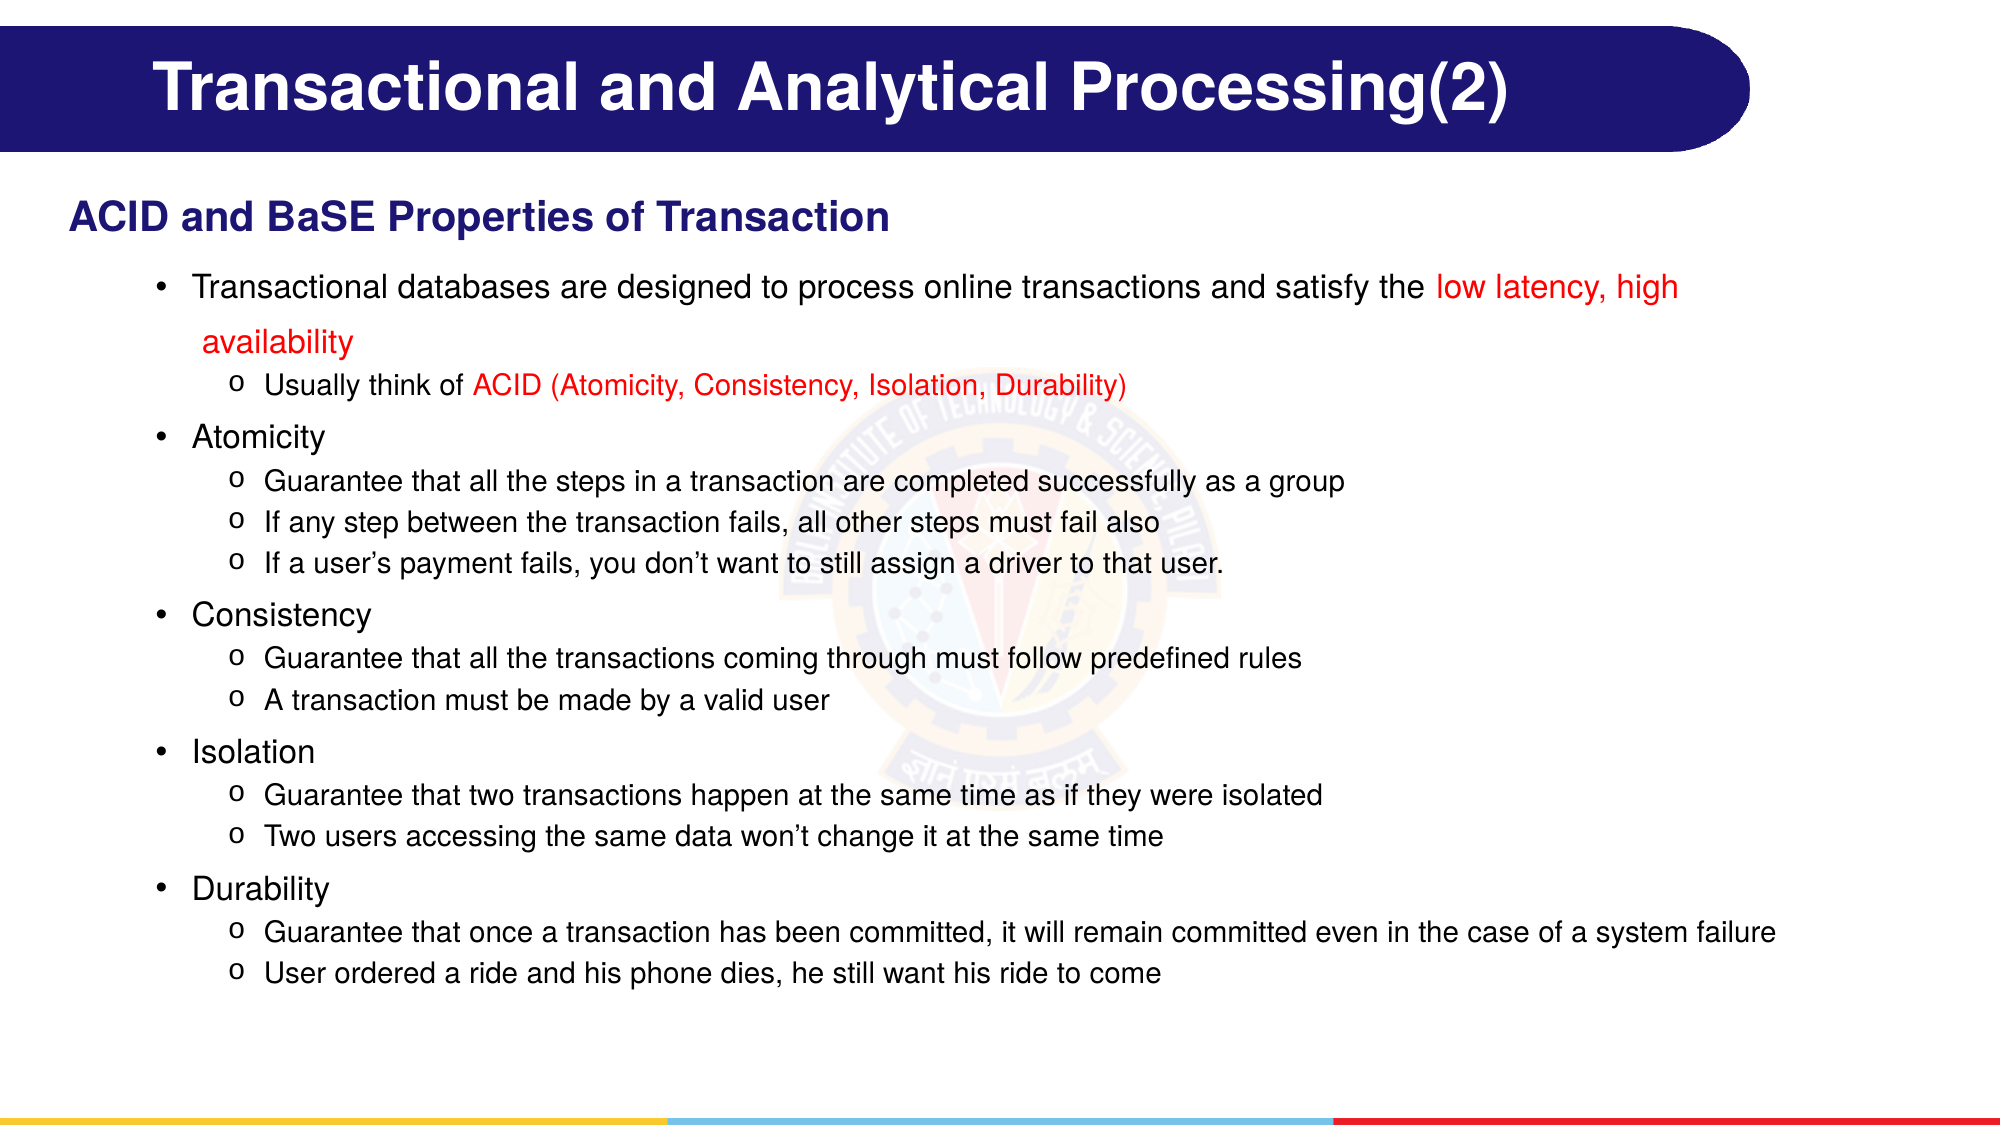

# Transactional and Analytical Processing(2)
ACID and BaSE Properties of Transaction
Transactional databases are designed to process online transactions and satisfy the low latency, high
     availability
Usually think of ACID (Atomicity, Consistency, Isolation, Durability)
Atomicity
Guarantee that all the steps in a transaction are completed successfully as a group
If any step between the transaction fails, all other steps must fail also
If a user’s payment fails, you don’t want to still assign a driver to that user.
Consistency
Guarantee that all the transactions coming through must follow predefined rules
A transaction must be made by a valid user
Isolation
Guarantee that two transactions happen at the same time as if they were isolated
Two users accessing the same data won’t change it at the same time
Durability
Guarantee that once a transaction has been committed, it will remain committed even in the case of a system failure
User ordered a ride and his phone dies, he still want his ride to come